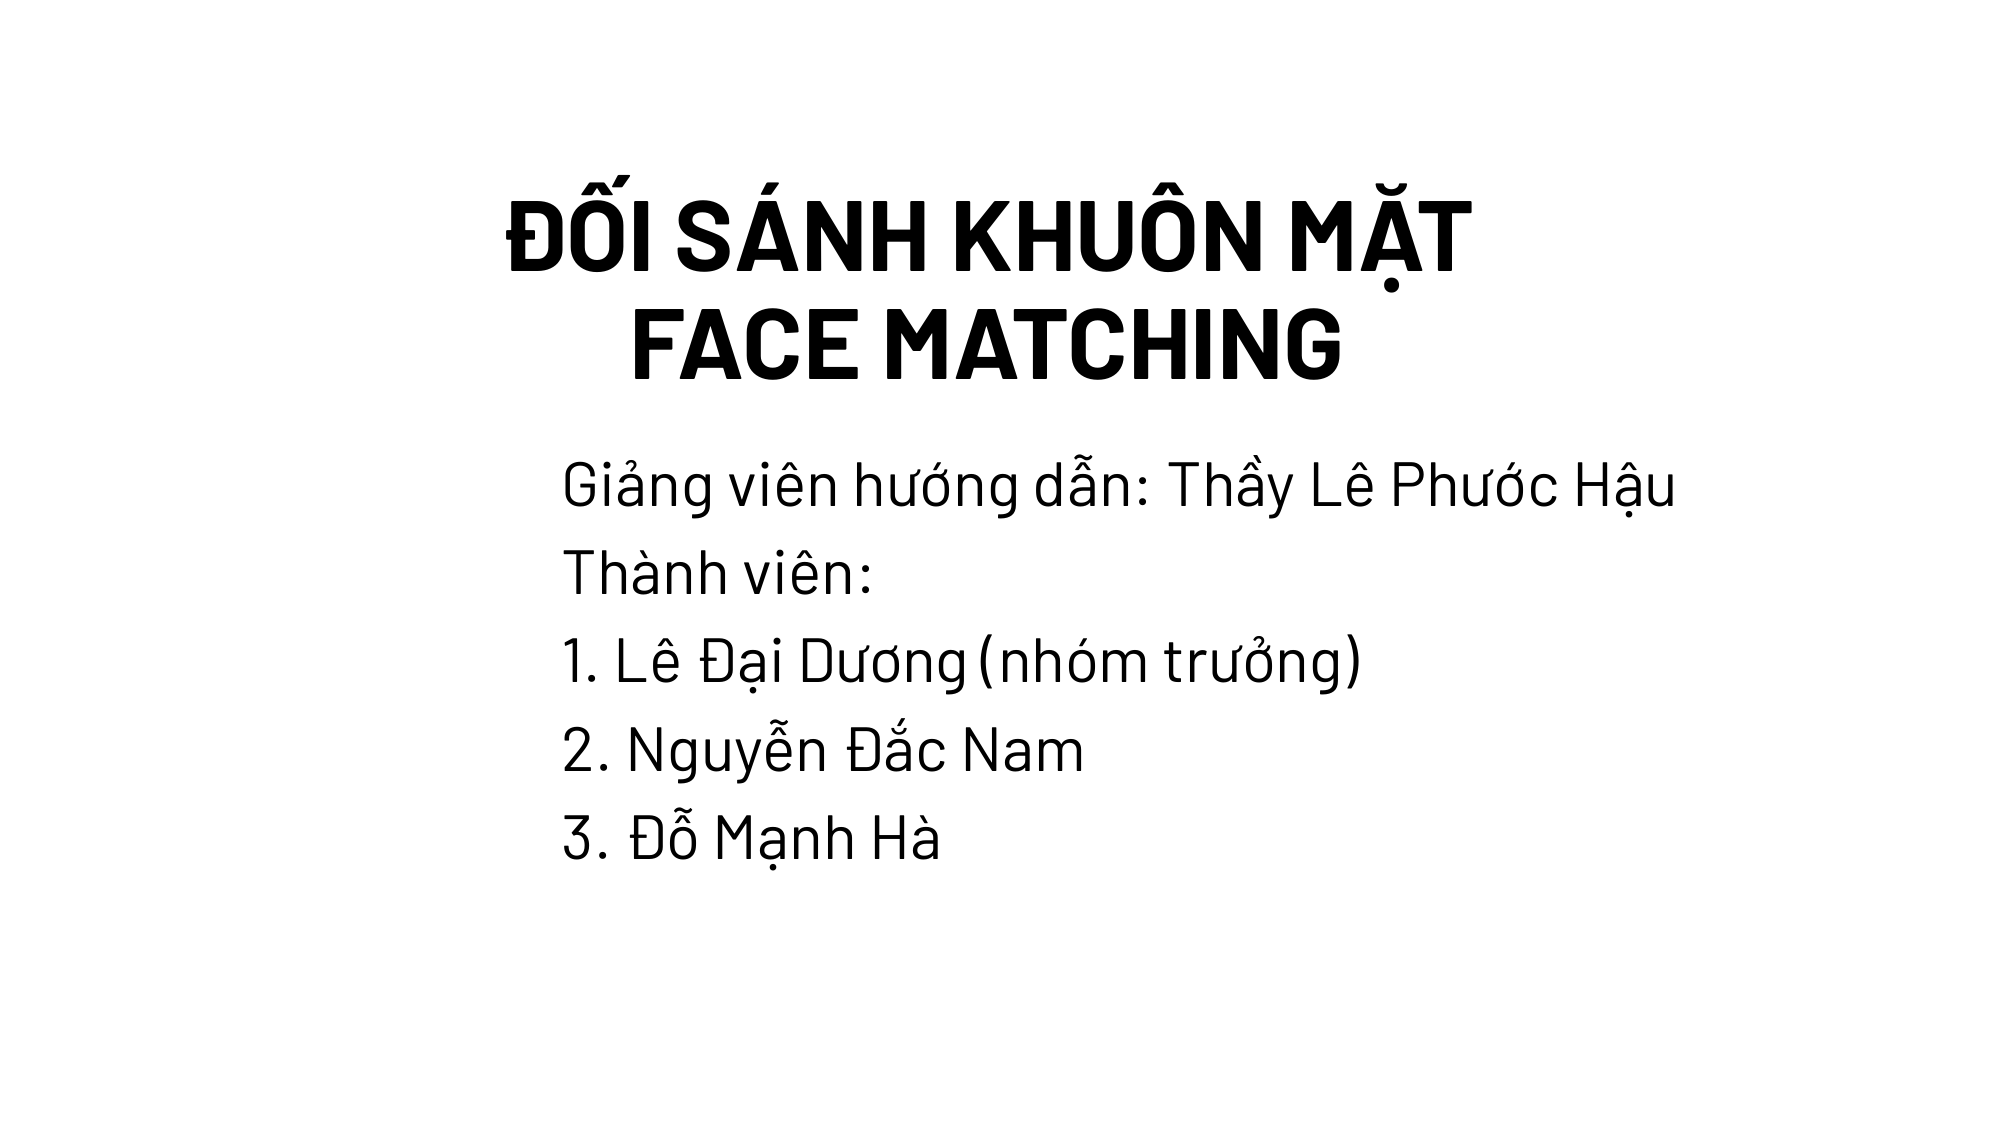

# ĐỐI SÁNH KHUÔN MẶT FACE MATCHING
Giảng viên hướng dẫn: Thầy Lê Phước Hậu
Thành viên:
1. Lê Đại Dương (nhóm trưởng)
2. Nguyễn Đắc Nam
3. Đỗ Mạnh Hà